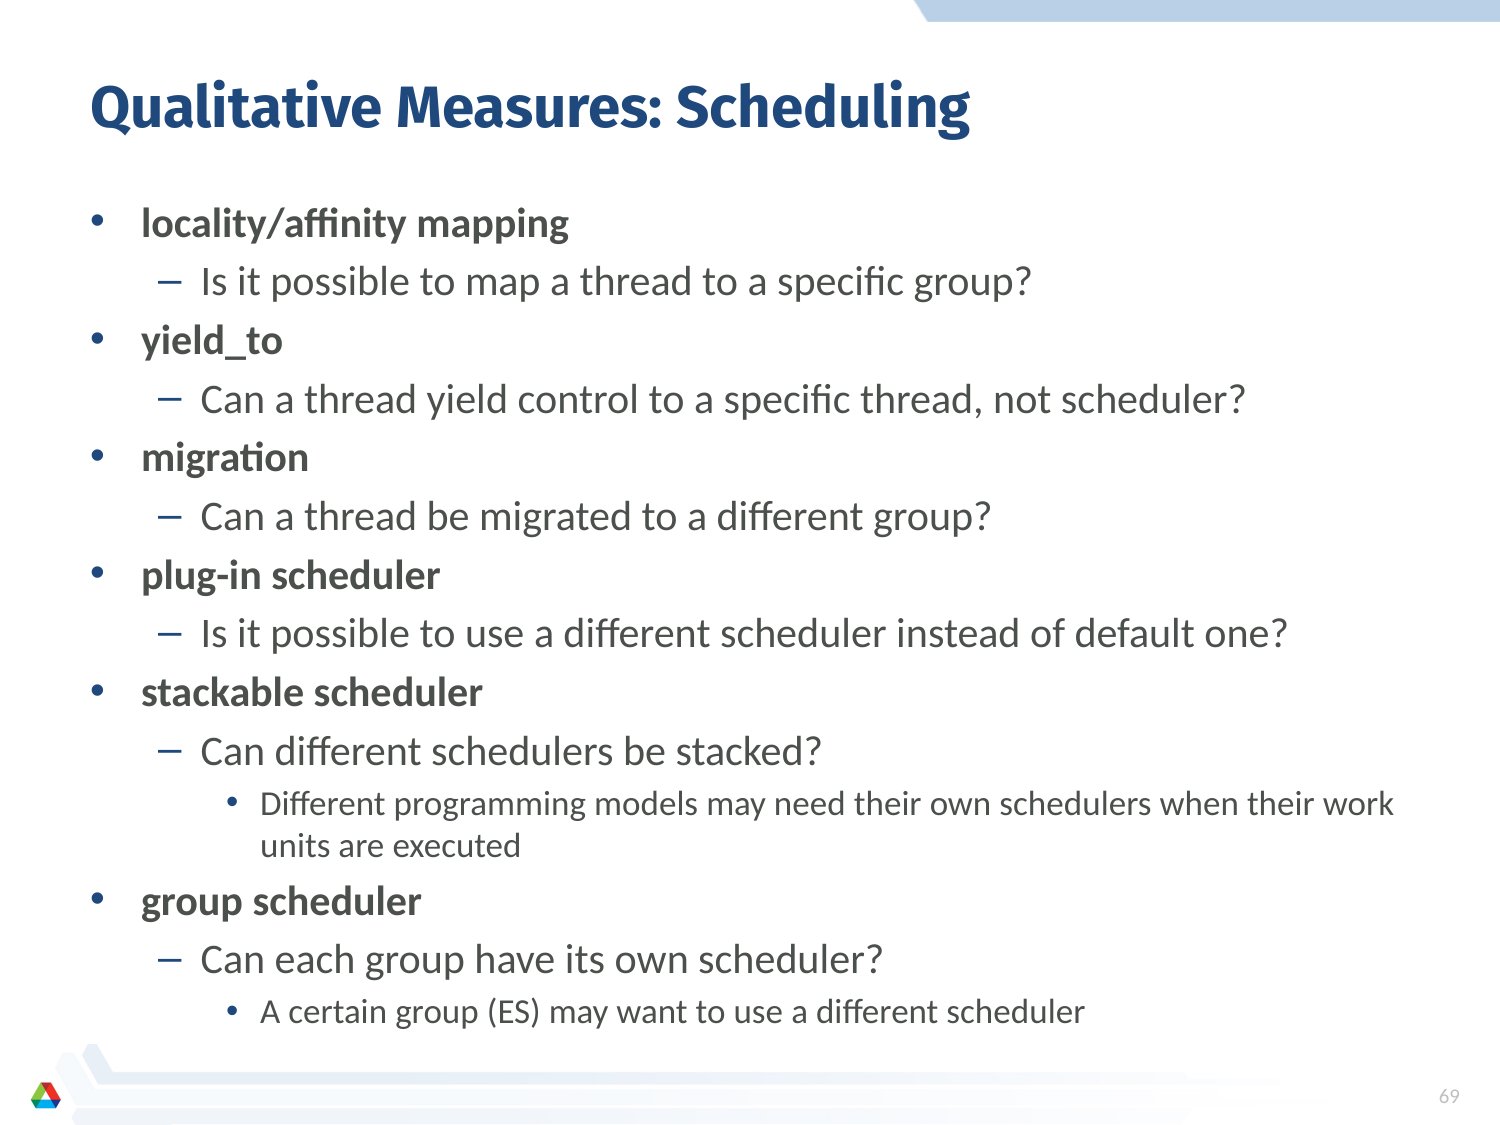

# Qualitative Measures: Scheduling
locality/affinity mapping
Is it possible to map a thread to a specific group?
yield_to
Can a thread yield control to a specific thread, not scheduler?
migration
Can a thread be migrated to a different group?
plug-in scheduler
Is it possible to use a different scheduler instead of default one?
stackable scheduler
Can different schedulers be stacked?
Different programming models may need their own schedulers when their work units are executed
group scheduler
Can each group have its own scheduler?
A certain group (ES) may want to use a different scheduler
69